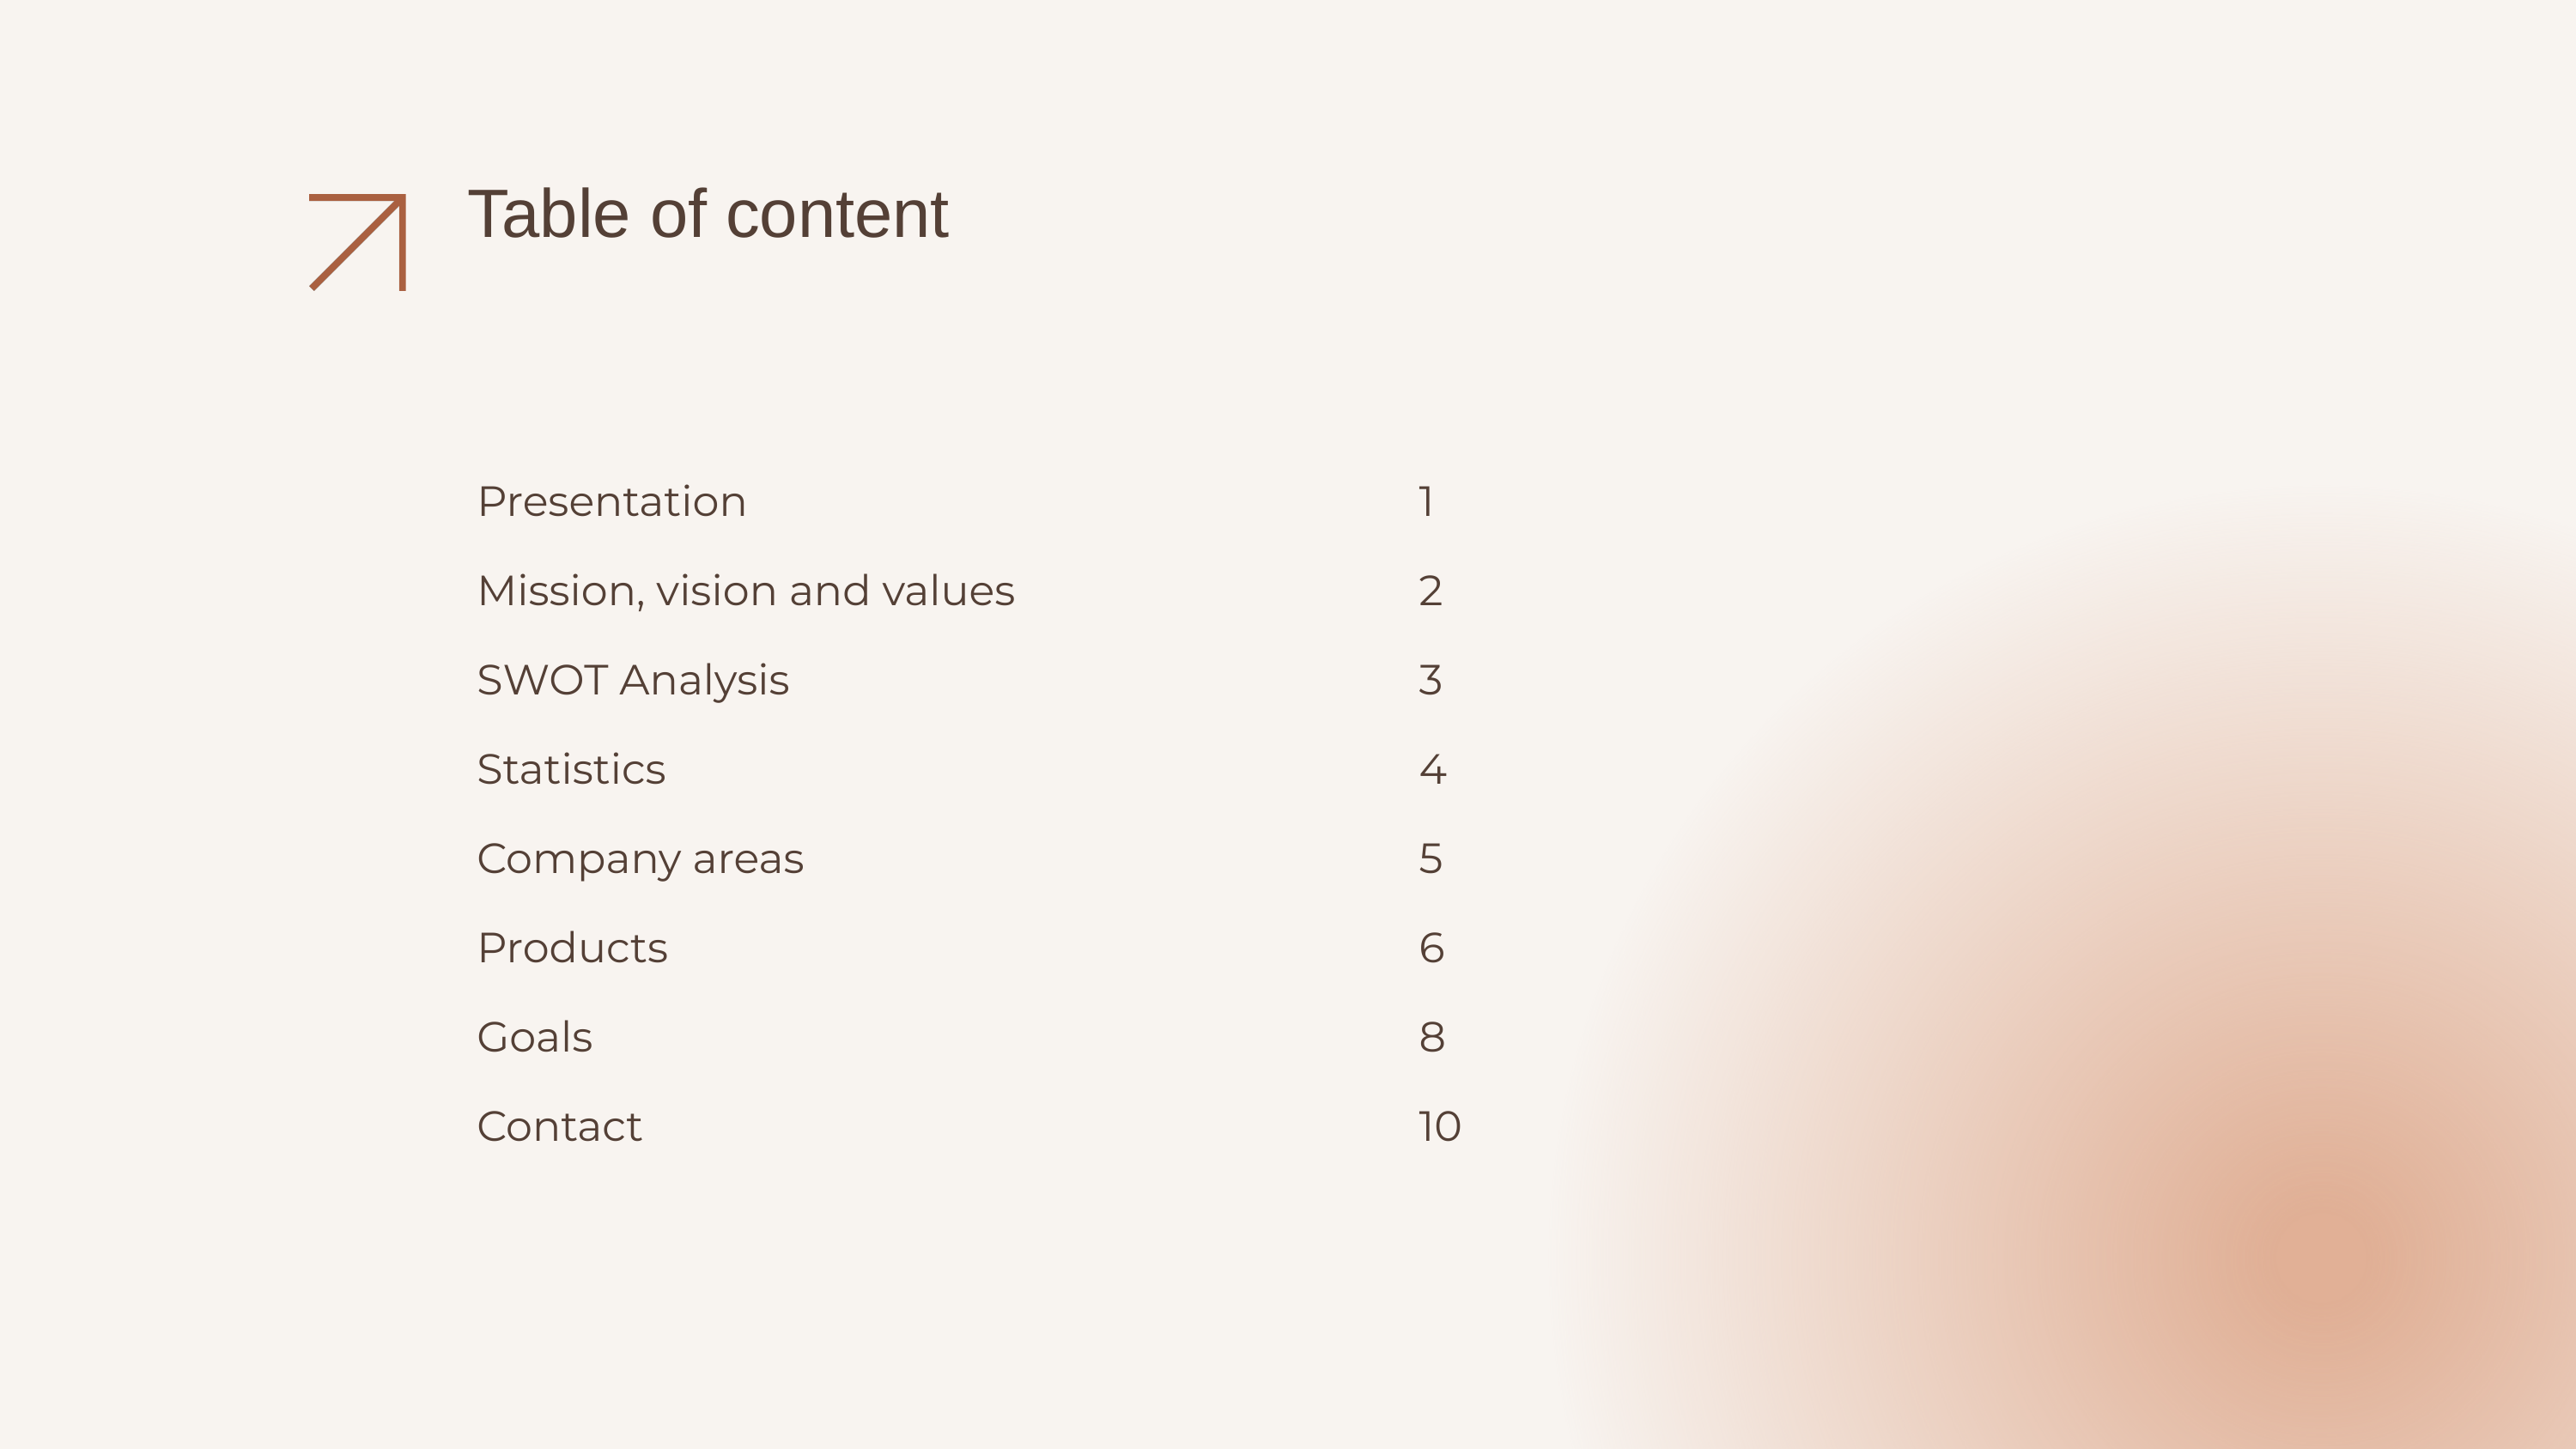

Table of content

Presentation
1
Mission, vision and values
2
SWOT Analysis
3
Statistics
4
Company areas
5
Products
6
Goals
8
Contact
10